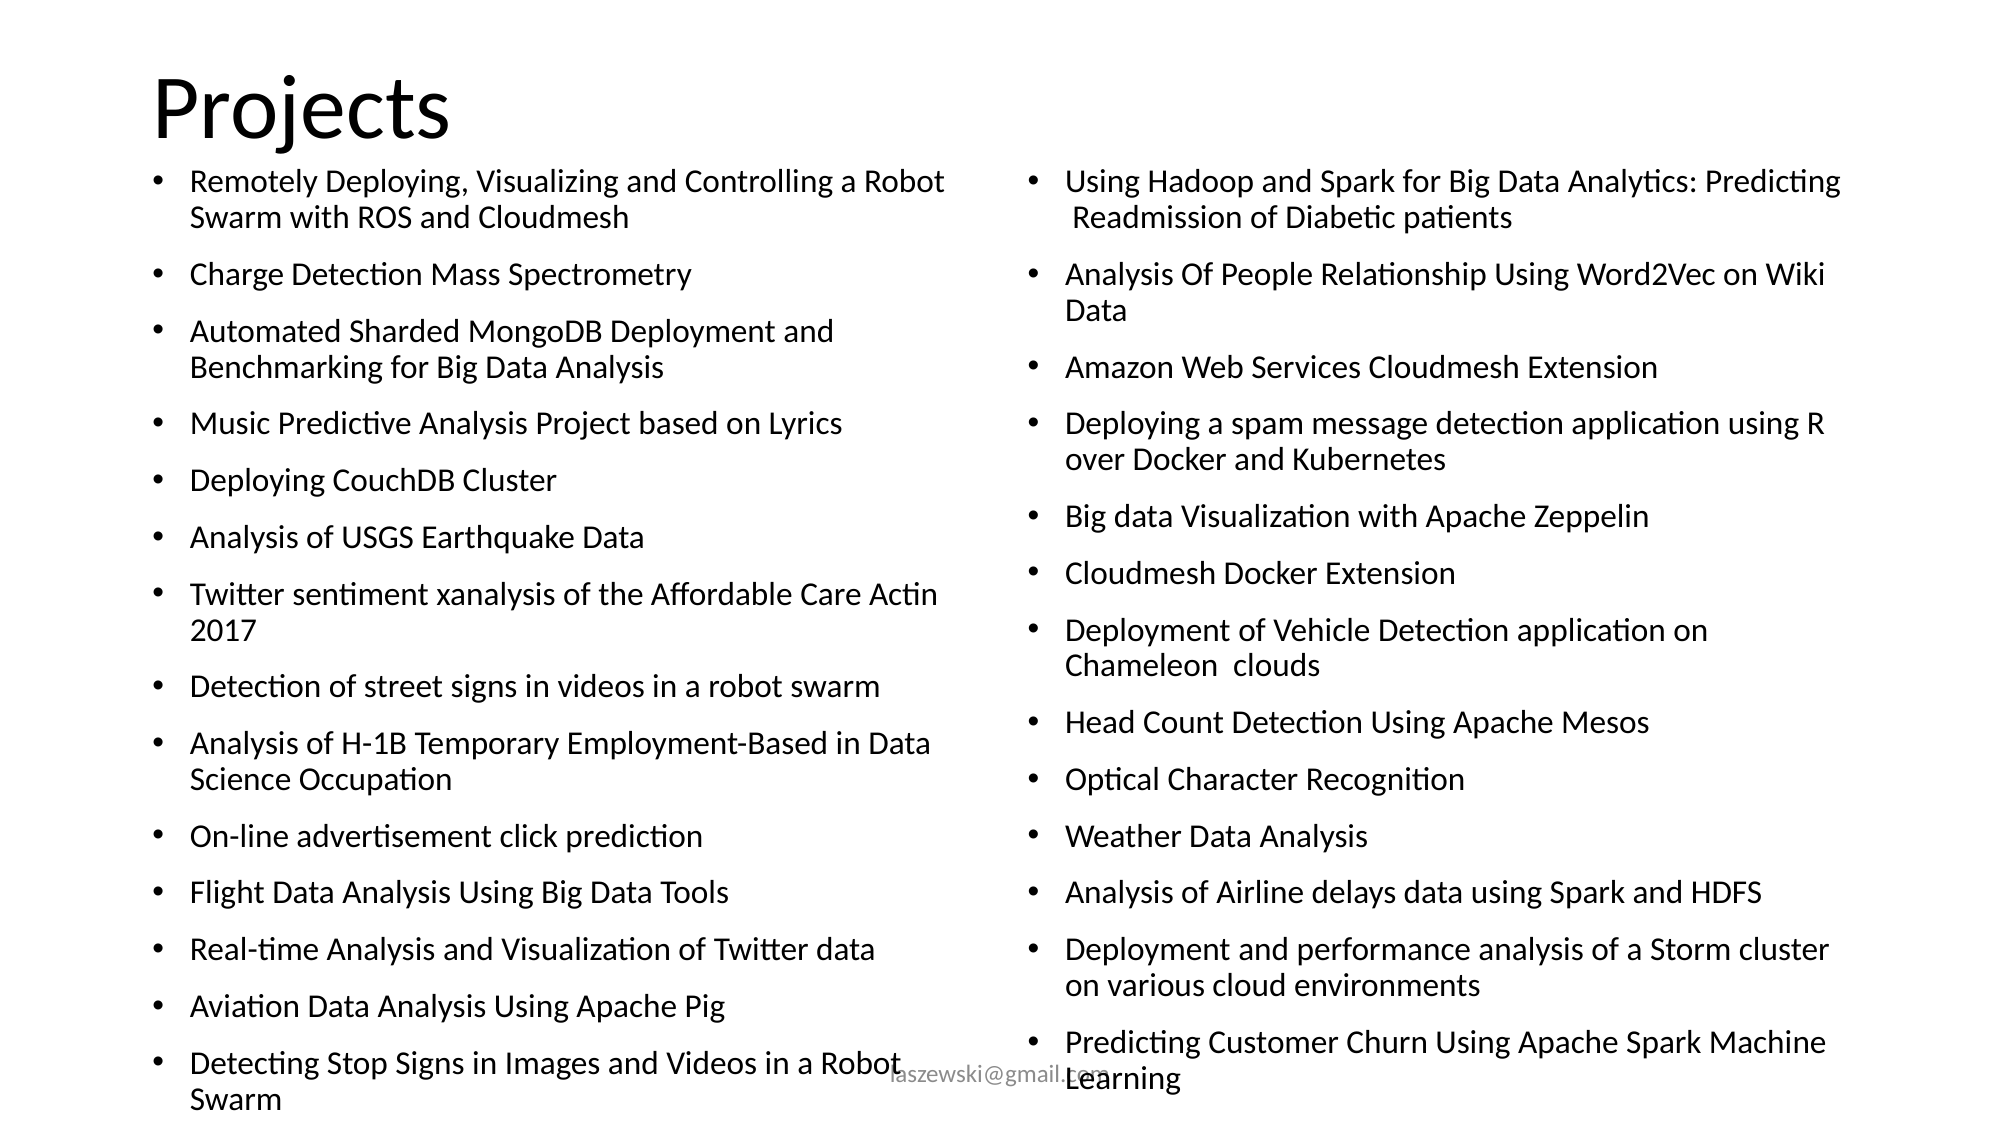

# Projects
Remotely Deploying, Visualizing and Controlling a Robot Swarm with ROS and Cloudmesh
Charge Detection Mass Spectrometry
Automated Sharded MongoDB Deployment and Benchmarking for Big Data Analysis
Music Predictive Analysis Project based on Lyrics
Deploying CouchDB Cluster
Analysis of USGS Earthquake Data
Twitter sentiment xanalysis of the Affordable Care Actin 2017
Detection of street signs in videos in a robot swarm
Analysis of H-1B Temporary Employment-Based in Data  Science Occupation
On-line advertisement click prediction
Flight Data Analysis Using Big Data Tools
Real-time Analysis and Visualization of Twitter data
Aviation Data Analysis Using Apache Pig
Detecting Stop Signs in Images and Videos in a Robot Swarm
Using Hadoop and Spark for Big Data Analytics: Predicting  Readmission of Diabetic patients
Analysis Of People Relationship Using Word2Vec on Wiki Data
Amazon Web Services Cloudmesh Extension
Deploying a spam message detection application using R  over Docker and Kubernetes
Big data Visualization with Apache Zeppelin
Cloudmesh Docker Extension
Deployment of Vehicle Detection application on Chameleon  clouds
Head Count Detection Using Apache Mesos
Optical Character Recognition
Weather Data Analysis
Analysis of Airline delays data using Spark and HDFS
Deployment and performance analysis of a Storm cluster on various cloud environments
Predicting Customer Churn Using Apache Spark Machine Learning

laszewski@gmail.com